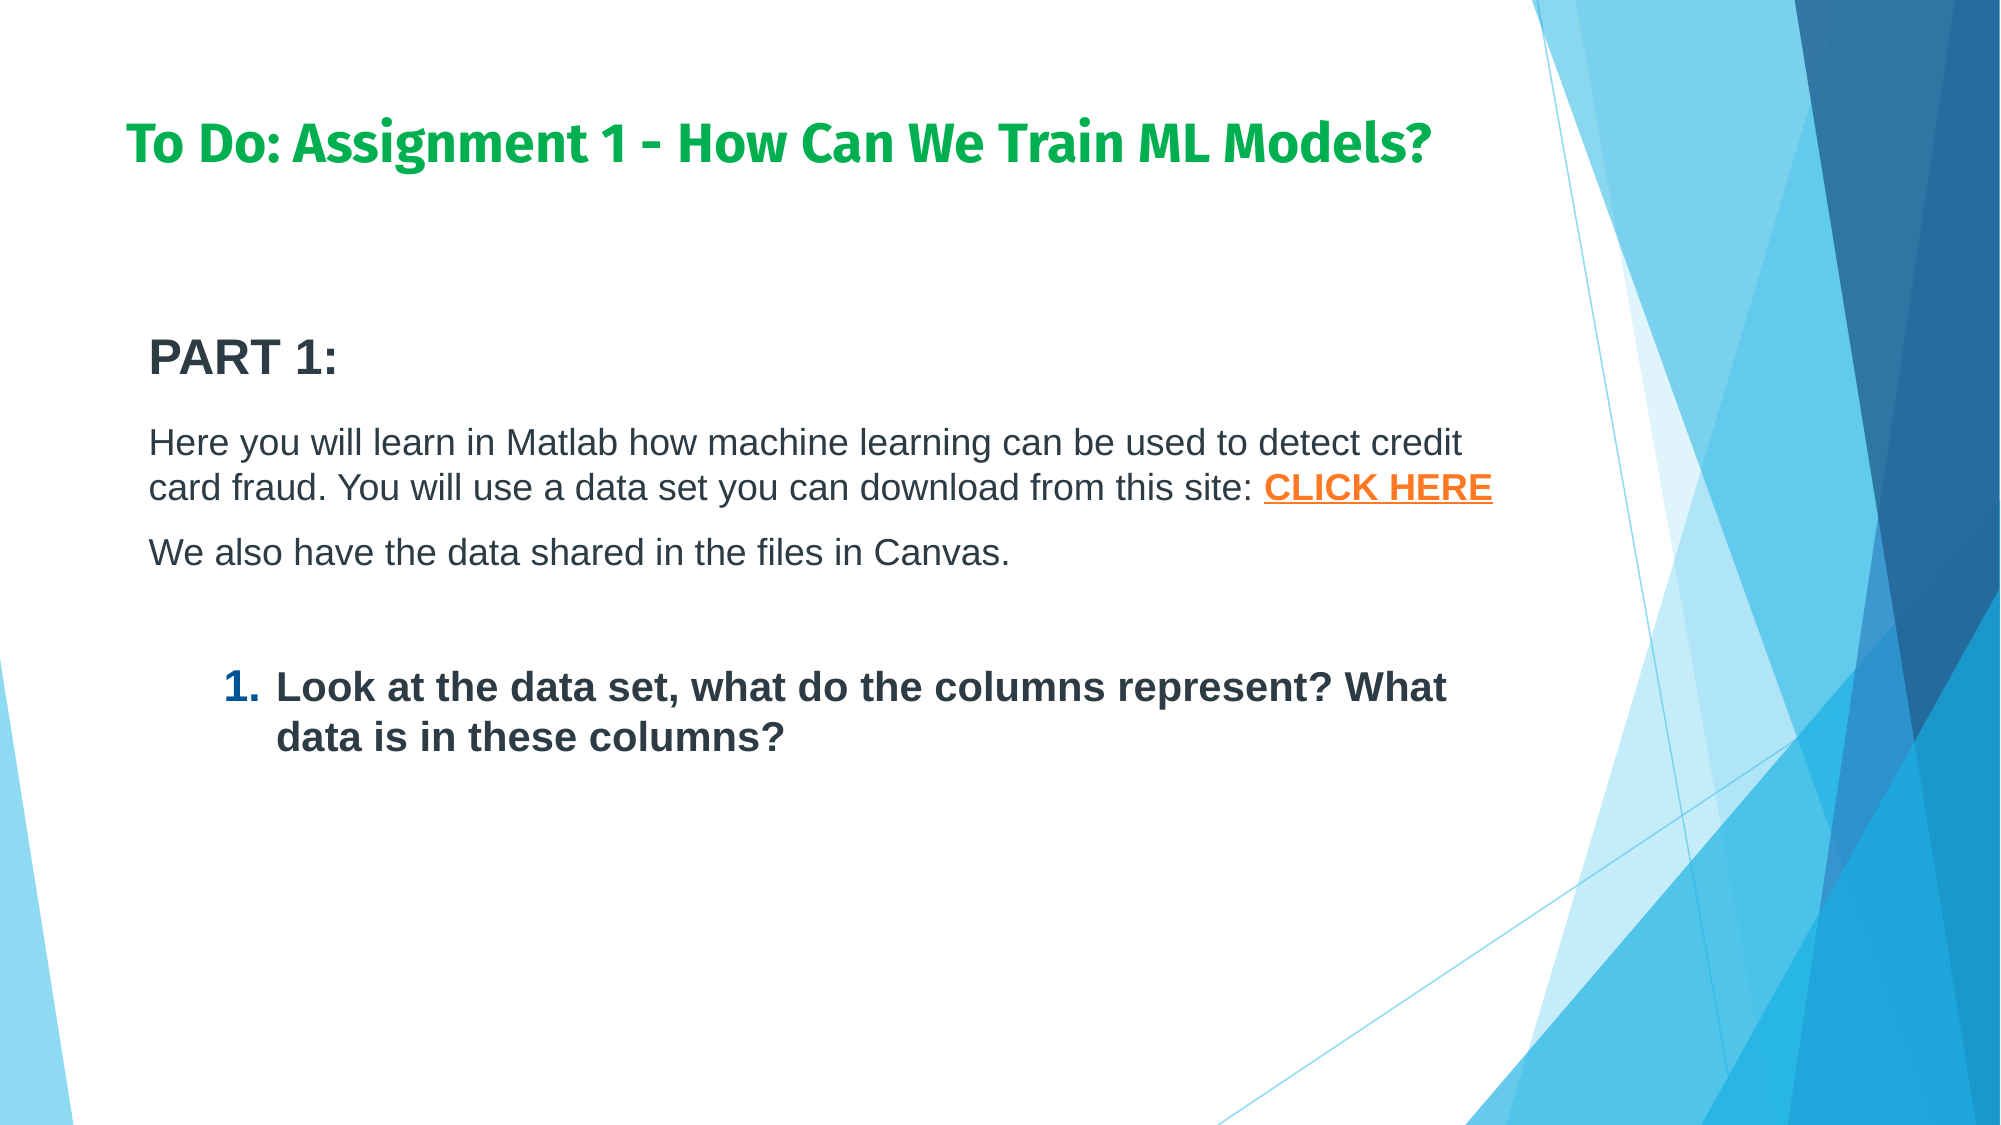

# To Do: Assignment 1 - How Can We Train ML Models?
PART 1:
Here you will learn in Matlab how machine learning can be used to detect credit card fraud. You will use a data set you can download from this site: CLICK HERE
We also have the data shared in the files in Canvas.

Look at the data set, what do the columns represent? What data is in these columns?